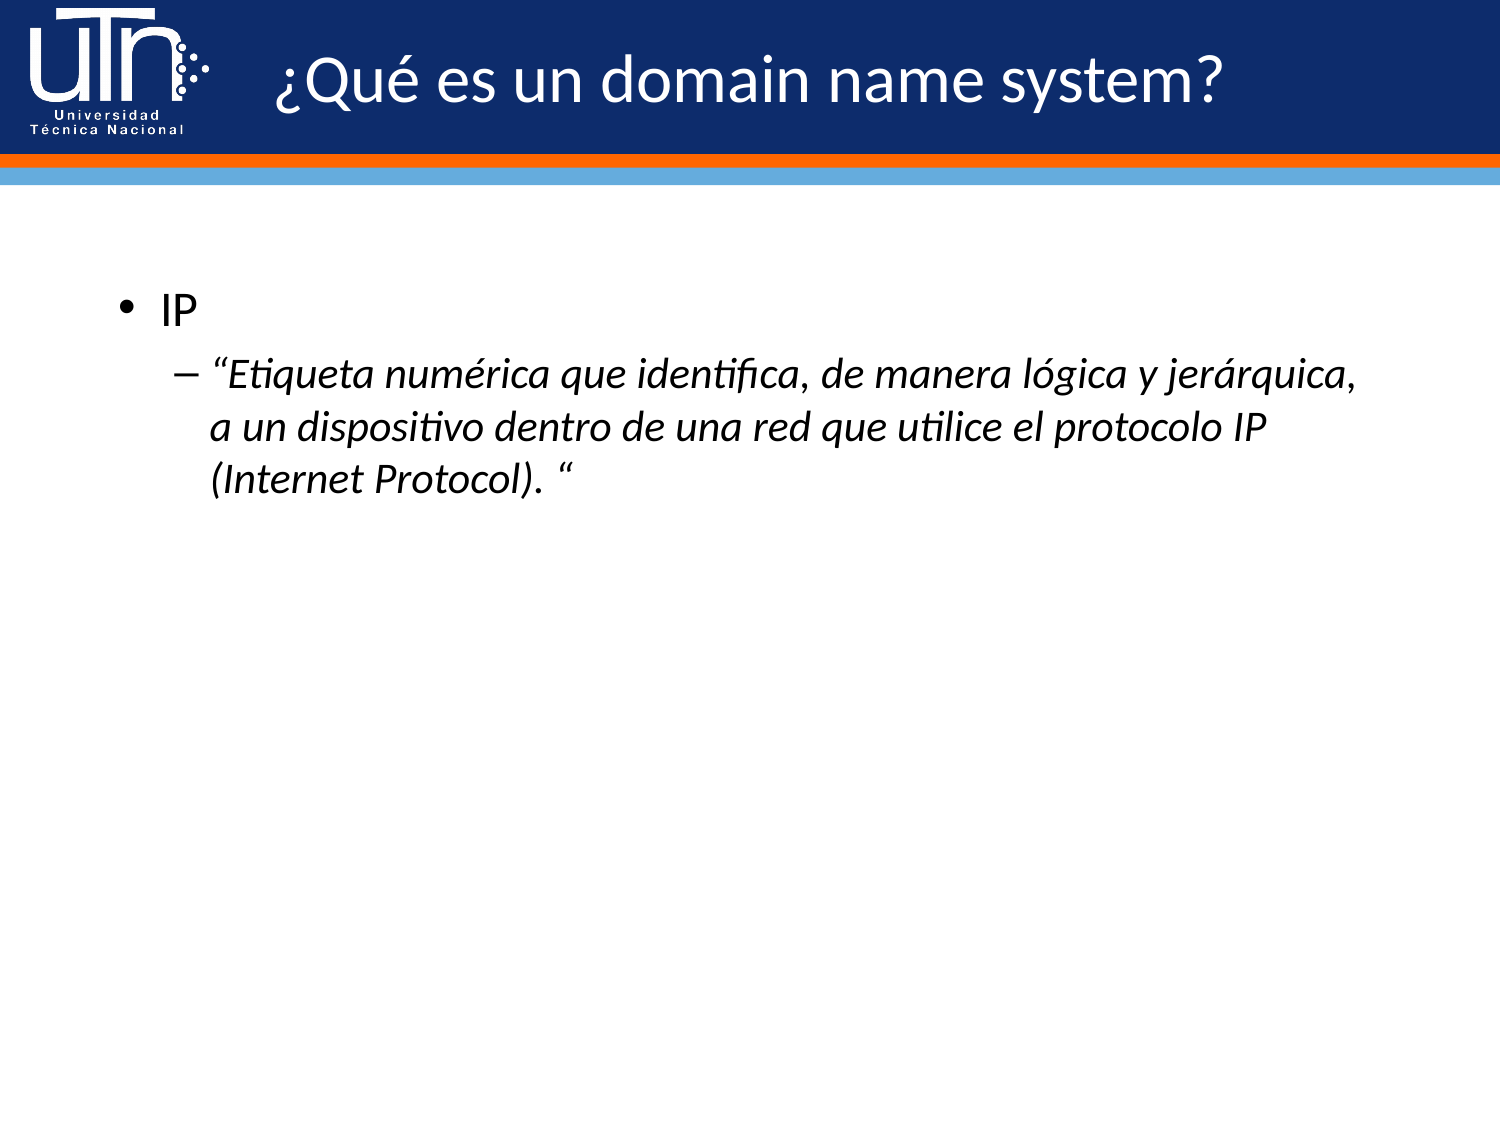

# ¿Qué es un domain name system?

IP
“Etiqueta numérica que identifica, de manera lógica y jerárquica, a un dispositivo dentro de una red que utilice el protocolo IP (Internet Protocol). “